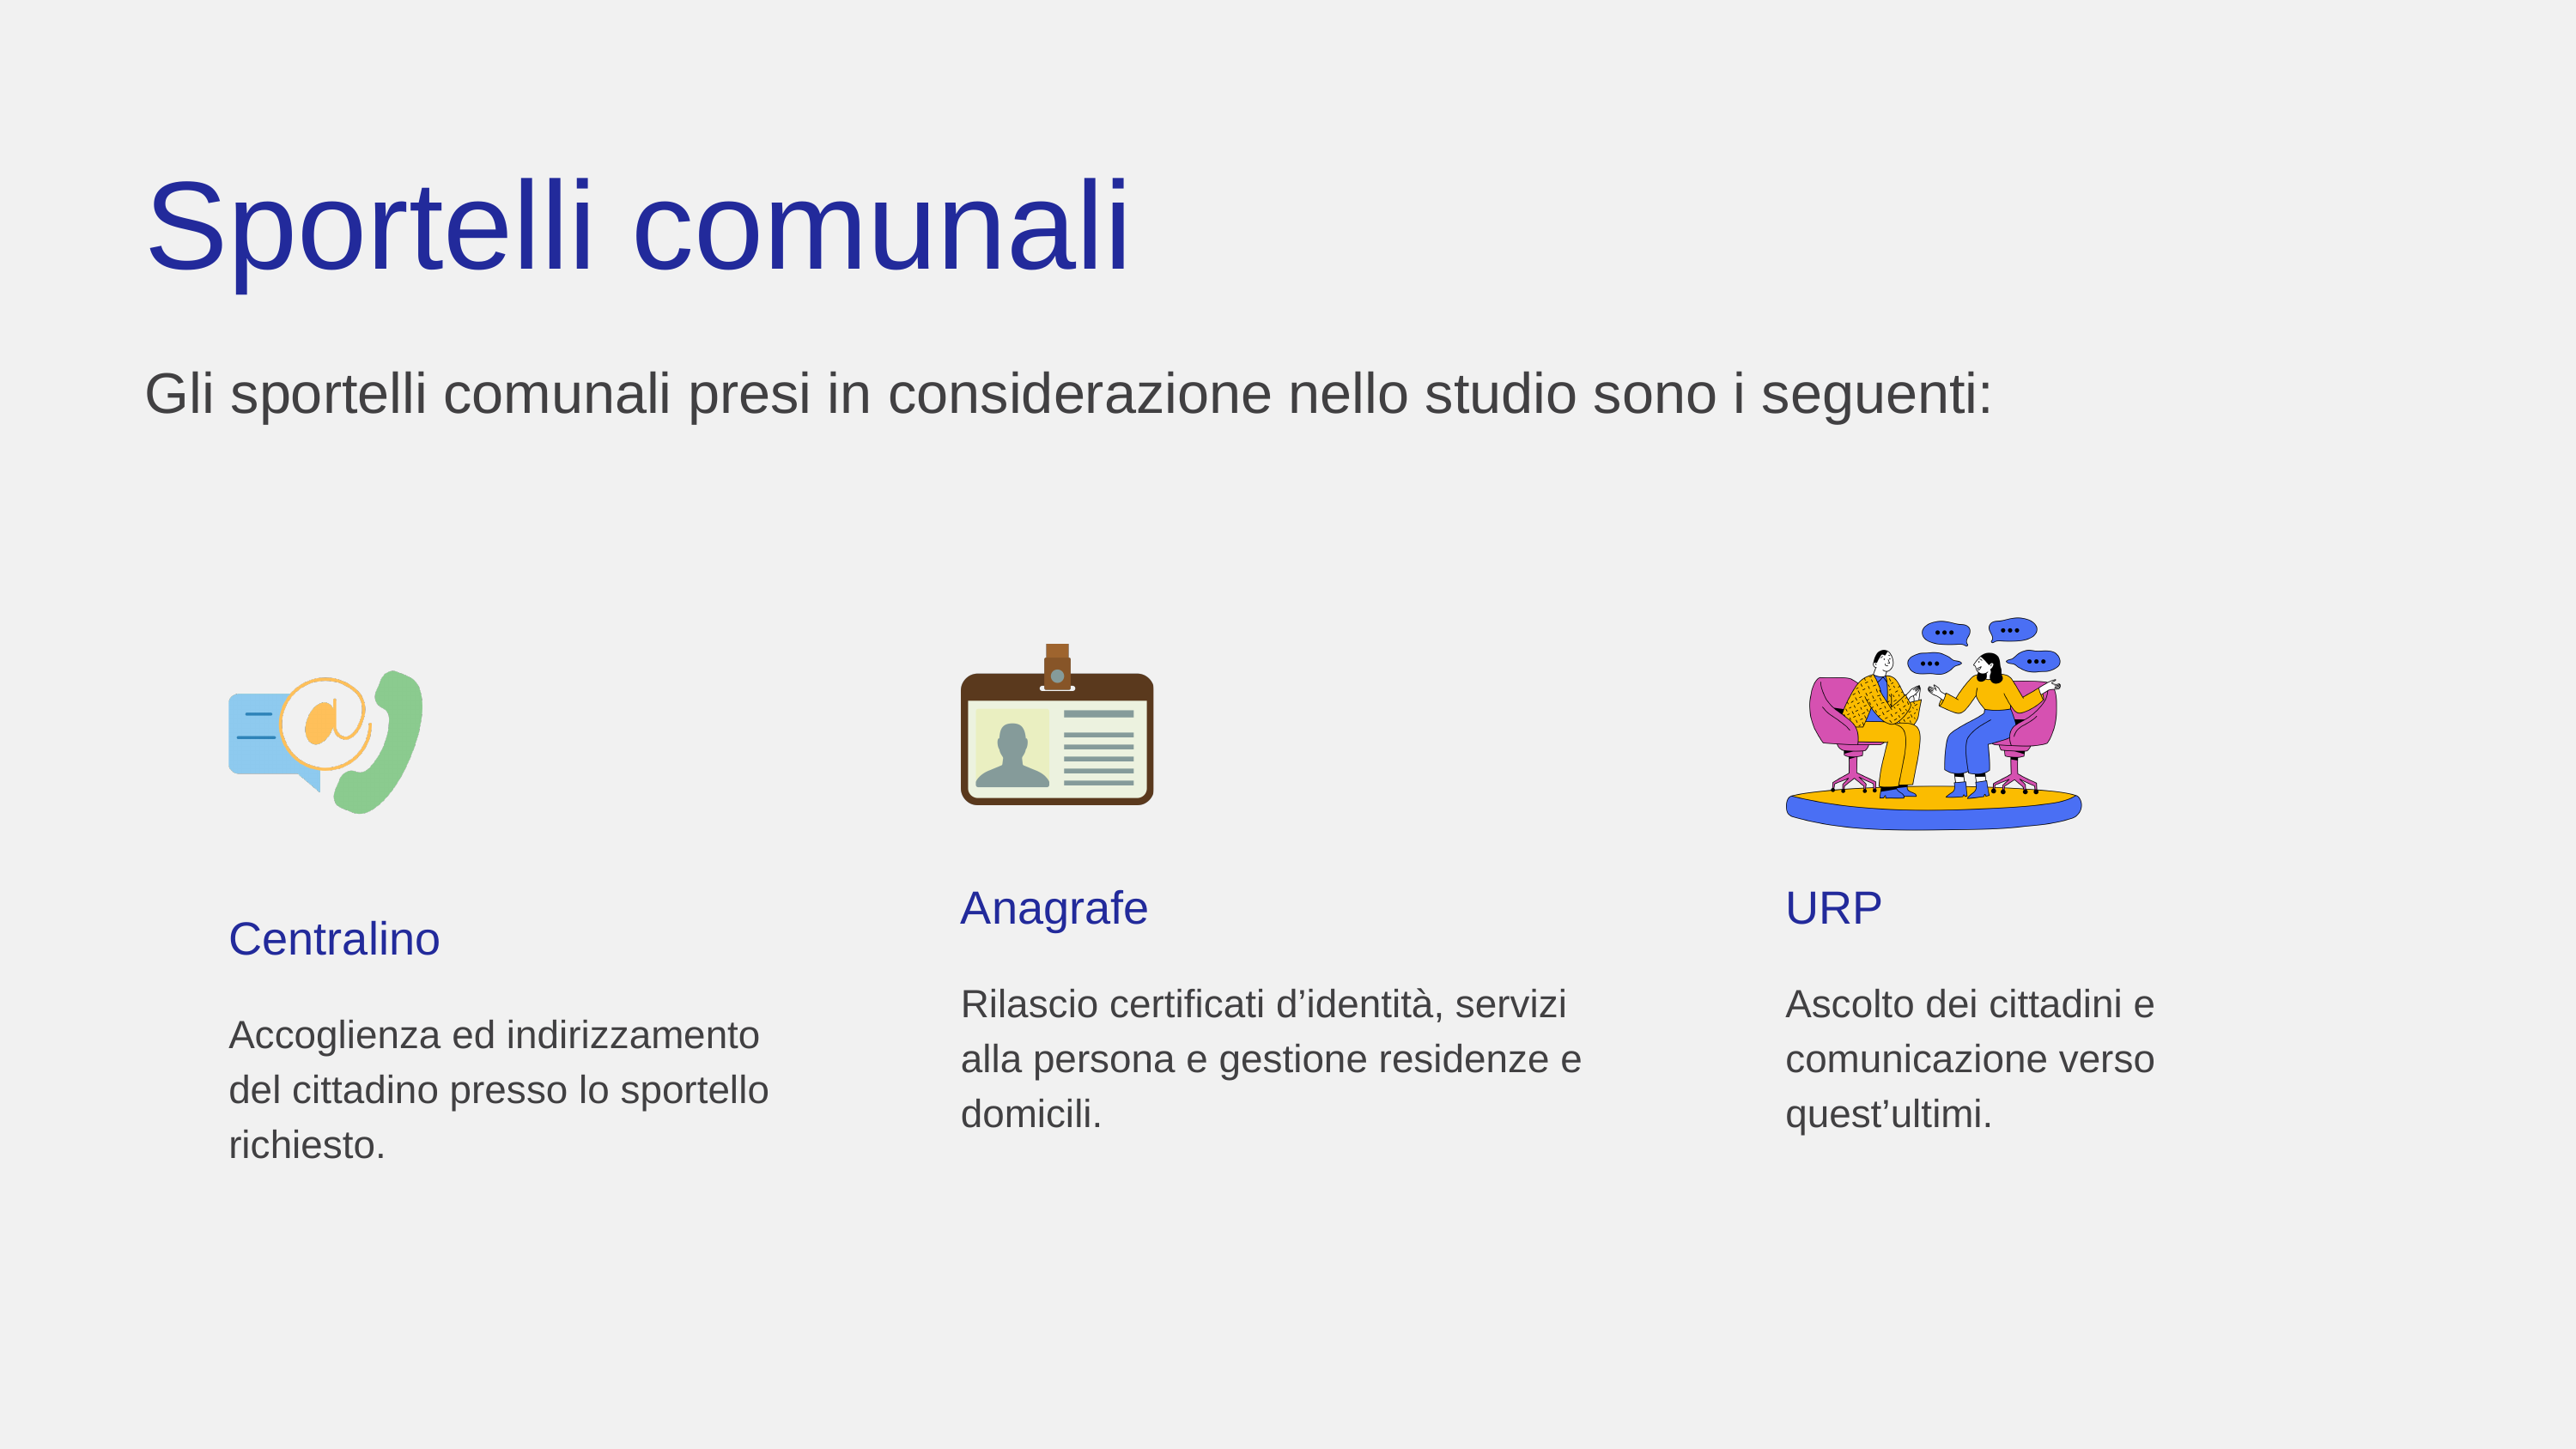

Sportelli comunali
Gli sportelli comunali presi in considerazione nello studio sono i seguenti:

Anagrafe
Rilascio certificati d’identità, servizi alla persona e gestione residenze e domicili.
URP
Ascolto dei cittadini e comunicazione verso quest’ultimi.
Centralino
Accoglienza ed indirizzamento  del cittadino presso lo sportello richiesto.